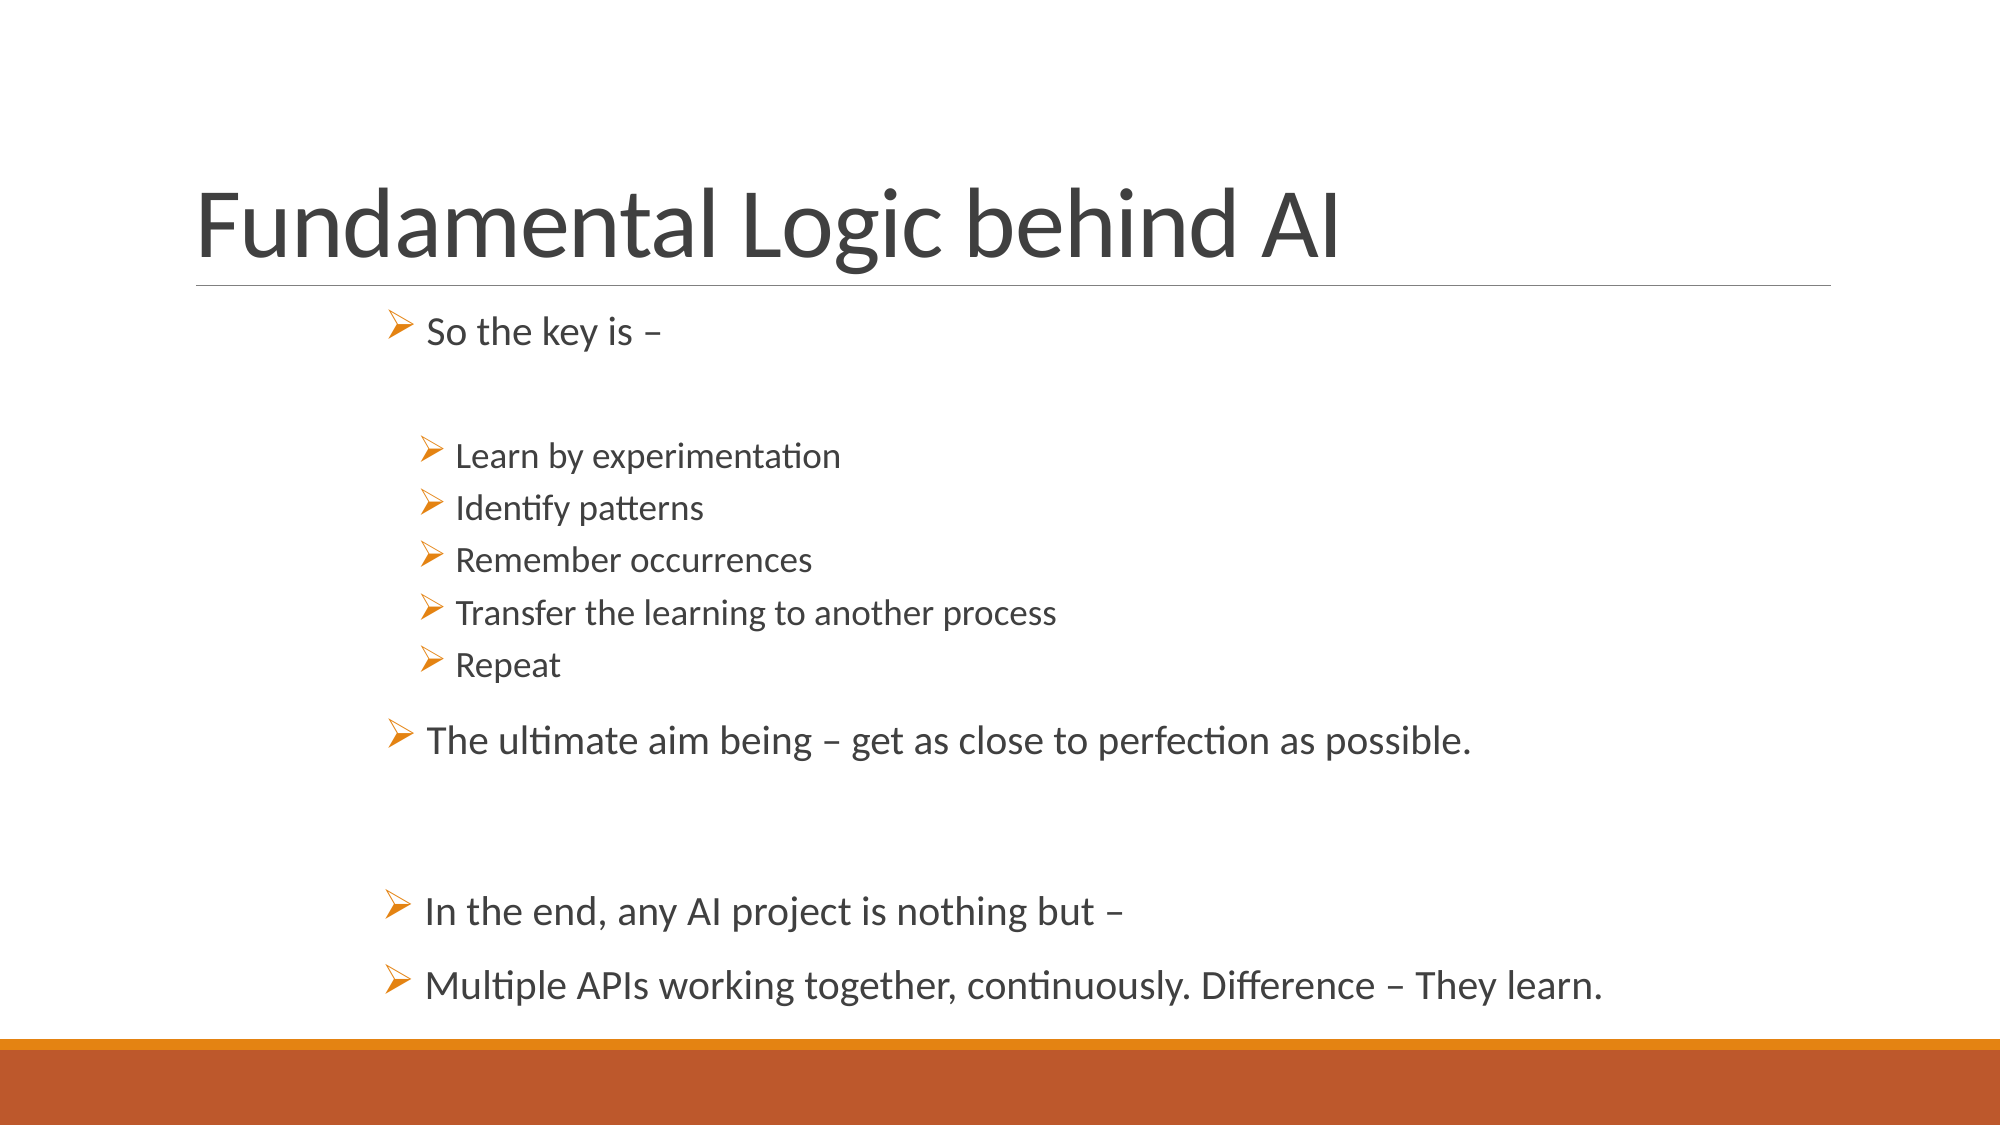

# Fundamental Logic behind AI
 So the key is –

 Learn by experimentation
 Identify patterns
 Remember occurrences
 Transfer the learning to another process
 Repeat
 The ultimate aim being – get as close to perfection as possible.

 In the end, any AI project is nothing but –
 Multiple APIs working together, continuously. Difference – They learn.